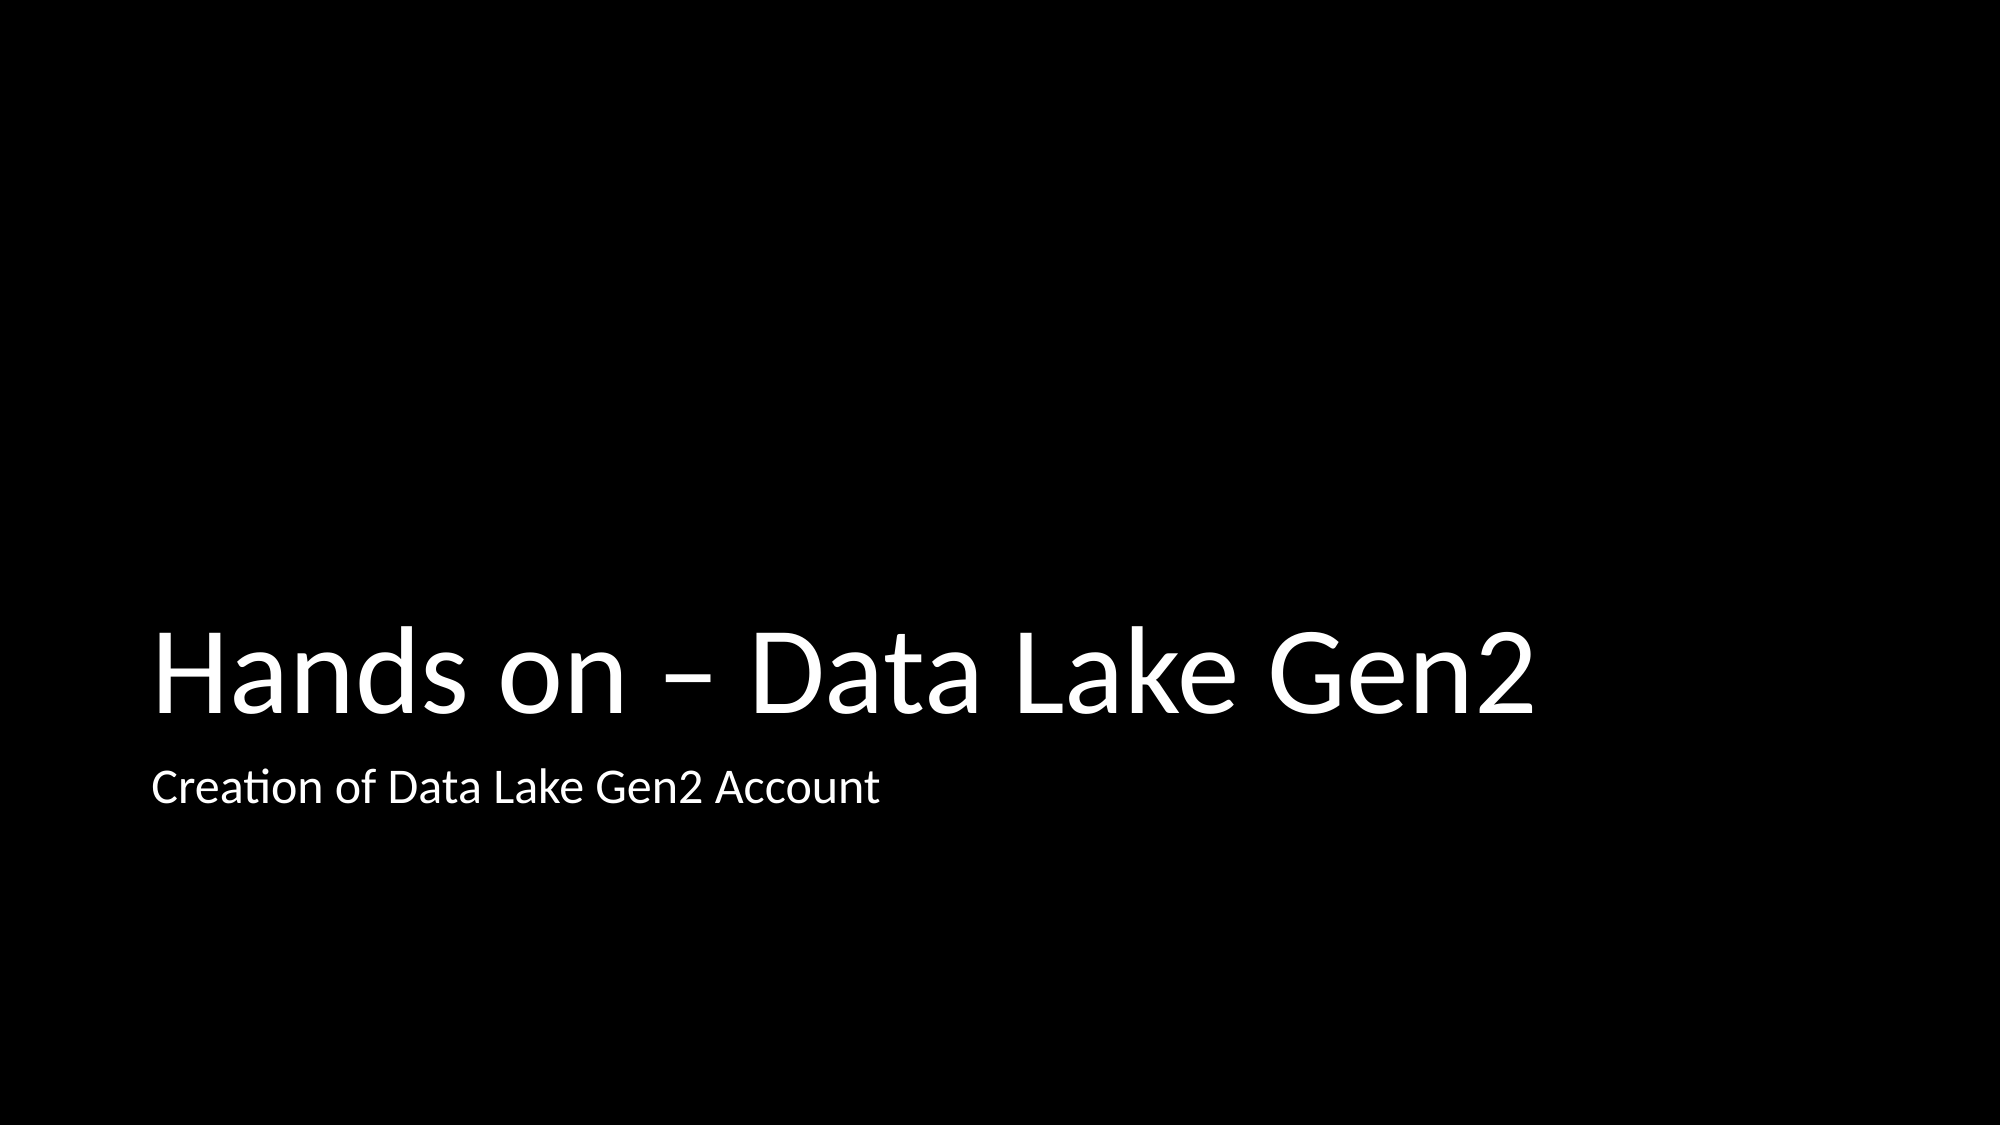

# Hands on – Data Lake Gen2
Creation of Data Lake Gen2 Account